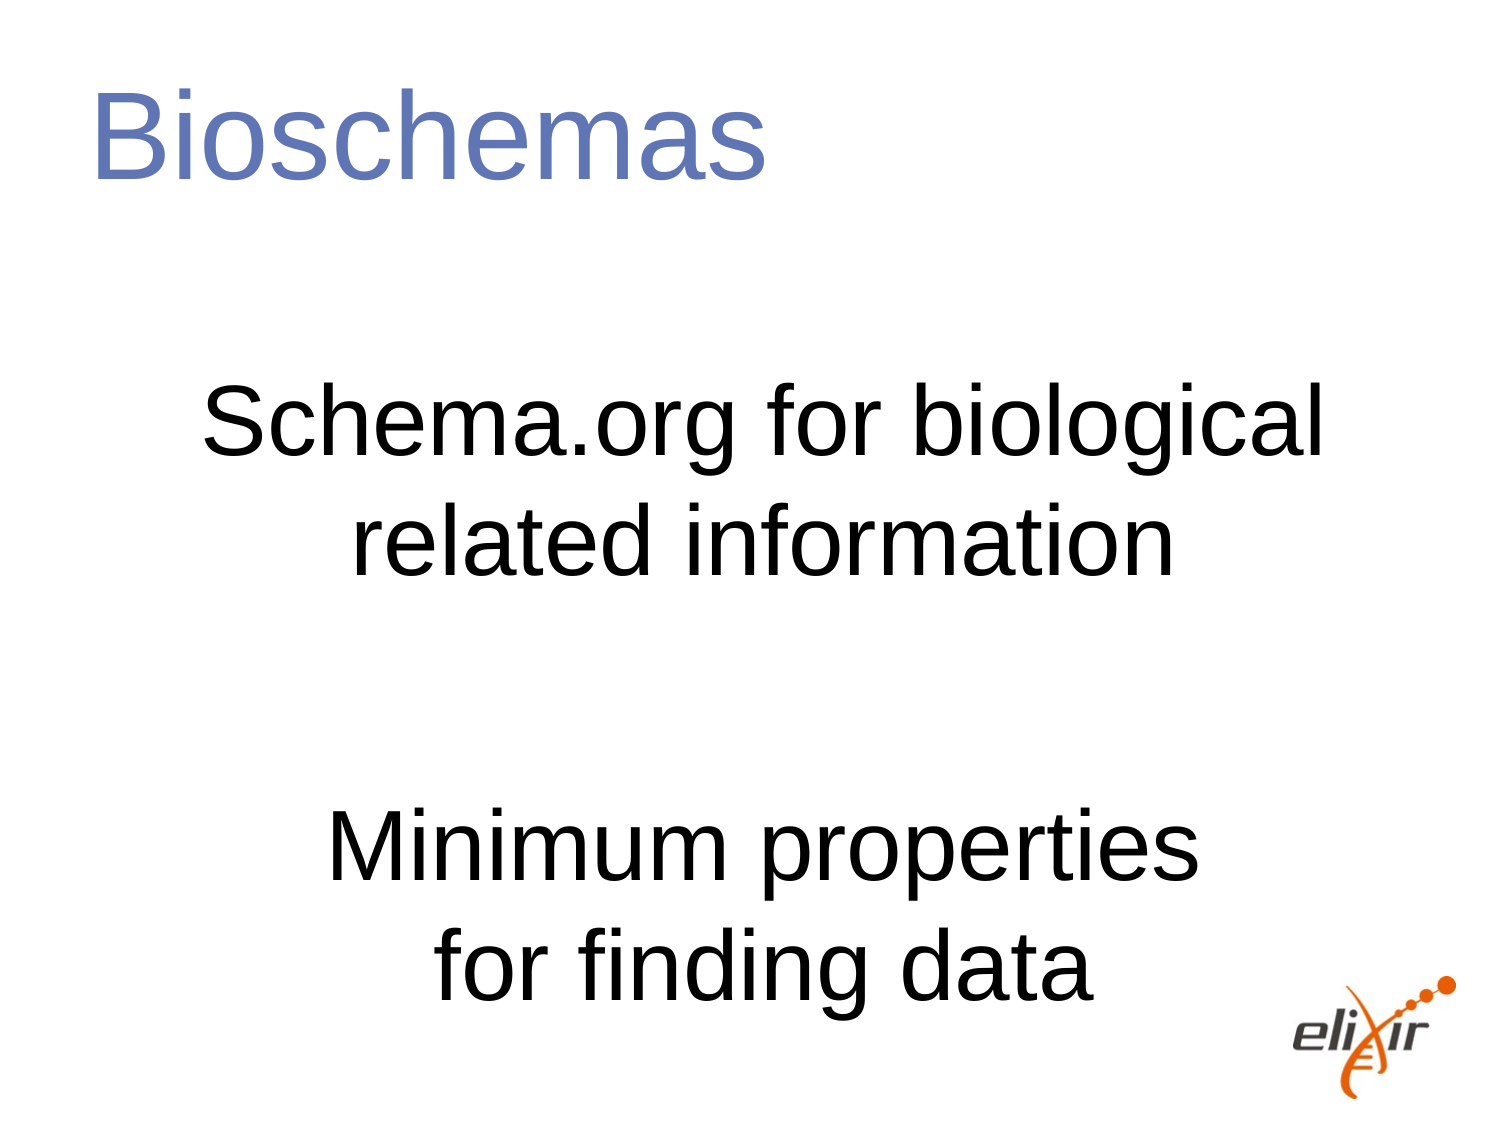

# Bioschemas
Schema.org for biological
related information

Minimum properties
for finding data